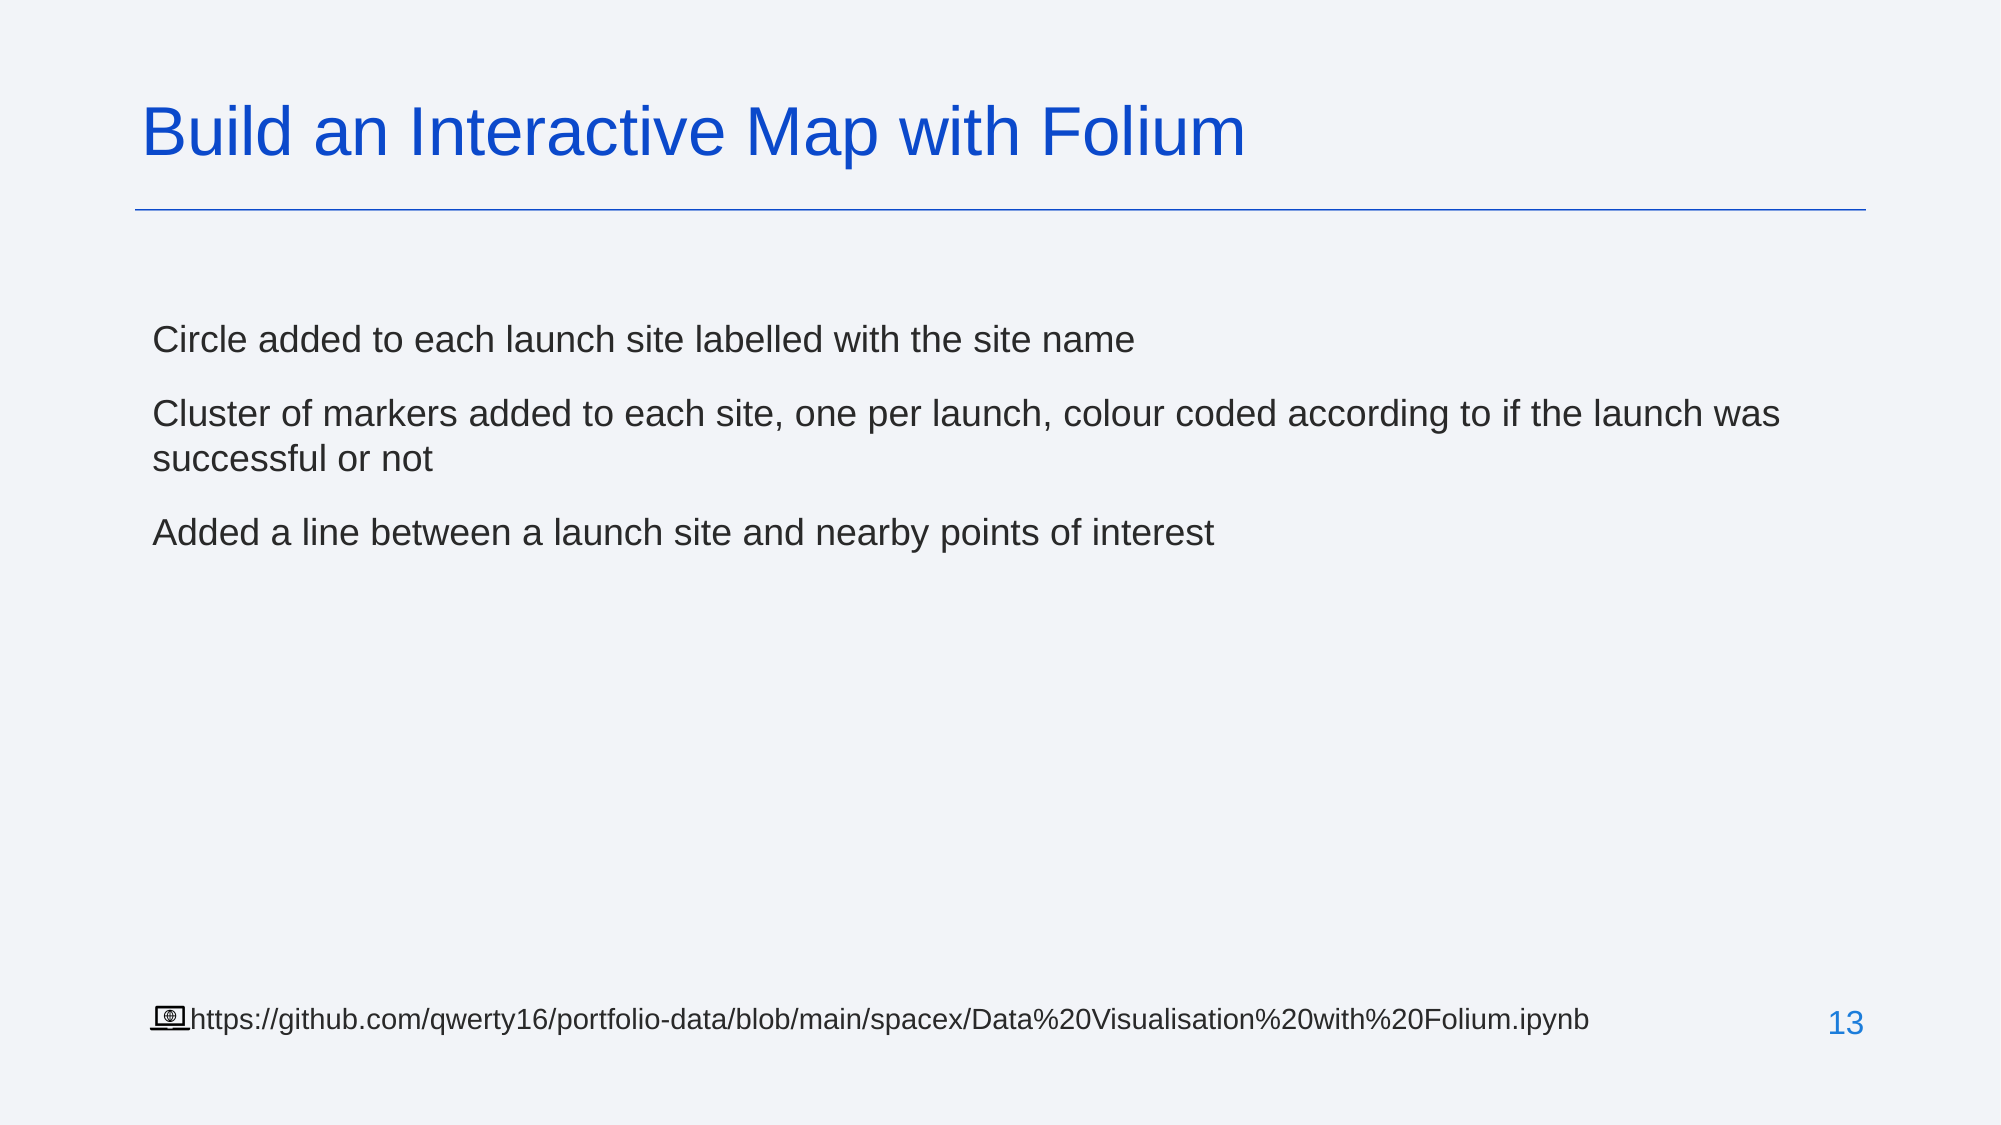

Build an Interactive Map with Folium
Circle added to each launch site labelled with the site name
Cluster of markers added to each site, one per launch, colour coded according to if the launch was successful or not
Added a line between a launch site and nearby points of interest

13
https://github.com/qwerty16/portfolio-data/blob/main/spacex/Data%20Visualisation%20with%20Folium.ipynb